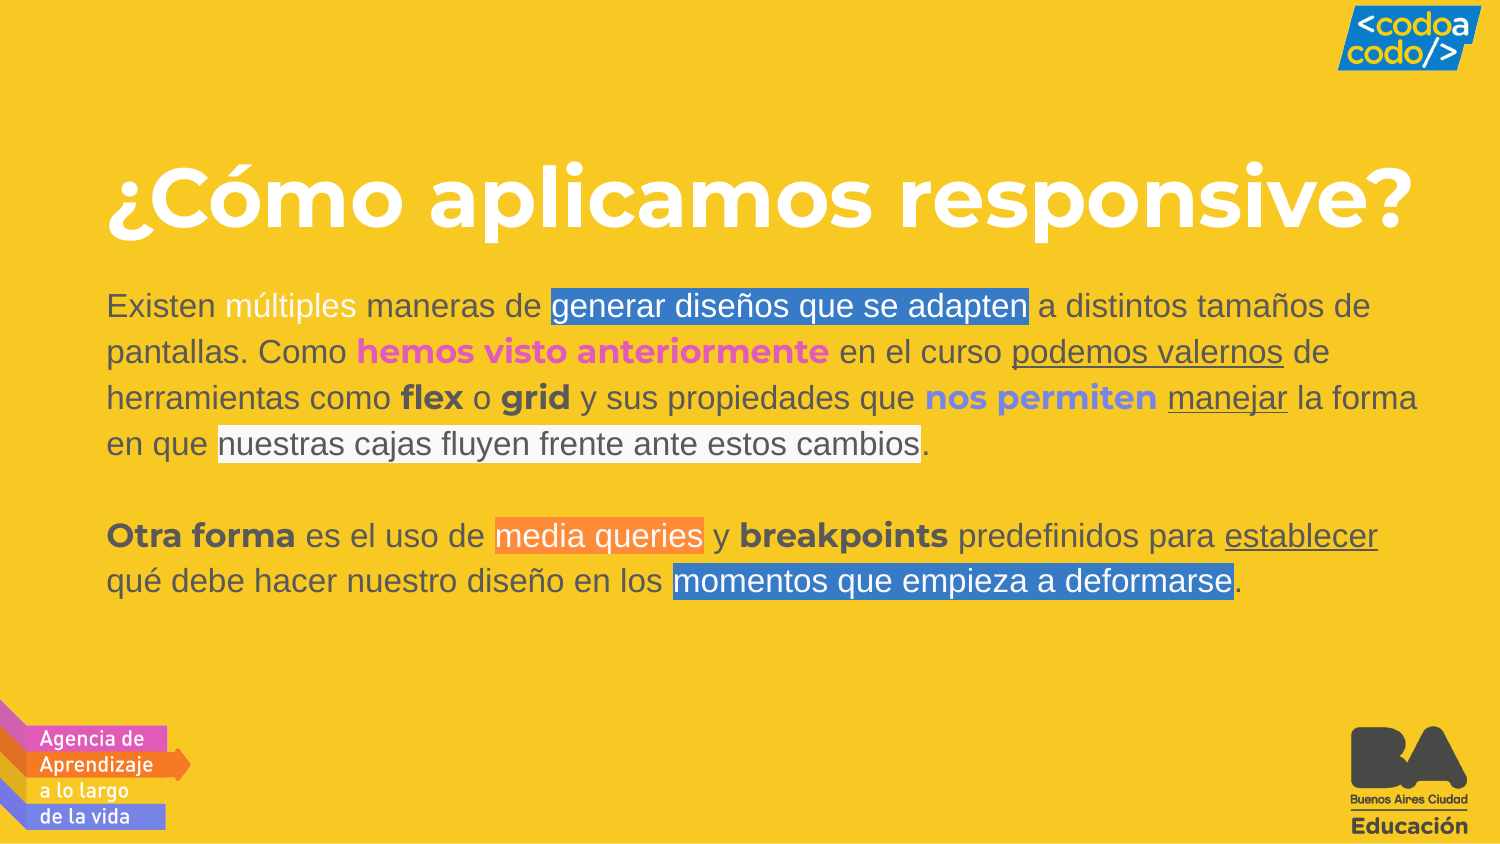

# ¿Cómo aplicamos responsive?
Existen múltiples maneras de generar diseños que se adapten a distintos tamaños de pantallas. Como hemos visto anteriormente en el curso podemos valernos de herramientas como flex o grid y sus propiedades que nos permiten manejar la forma en que nuestras cajas fluyen frente ante estos cambios.

Otra forma es el uso de media queries y breakpoints predefinidos para establecer qué debe hacer nuestro diseño en los momentos que empieza a deformarse.